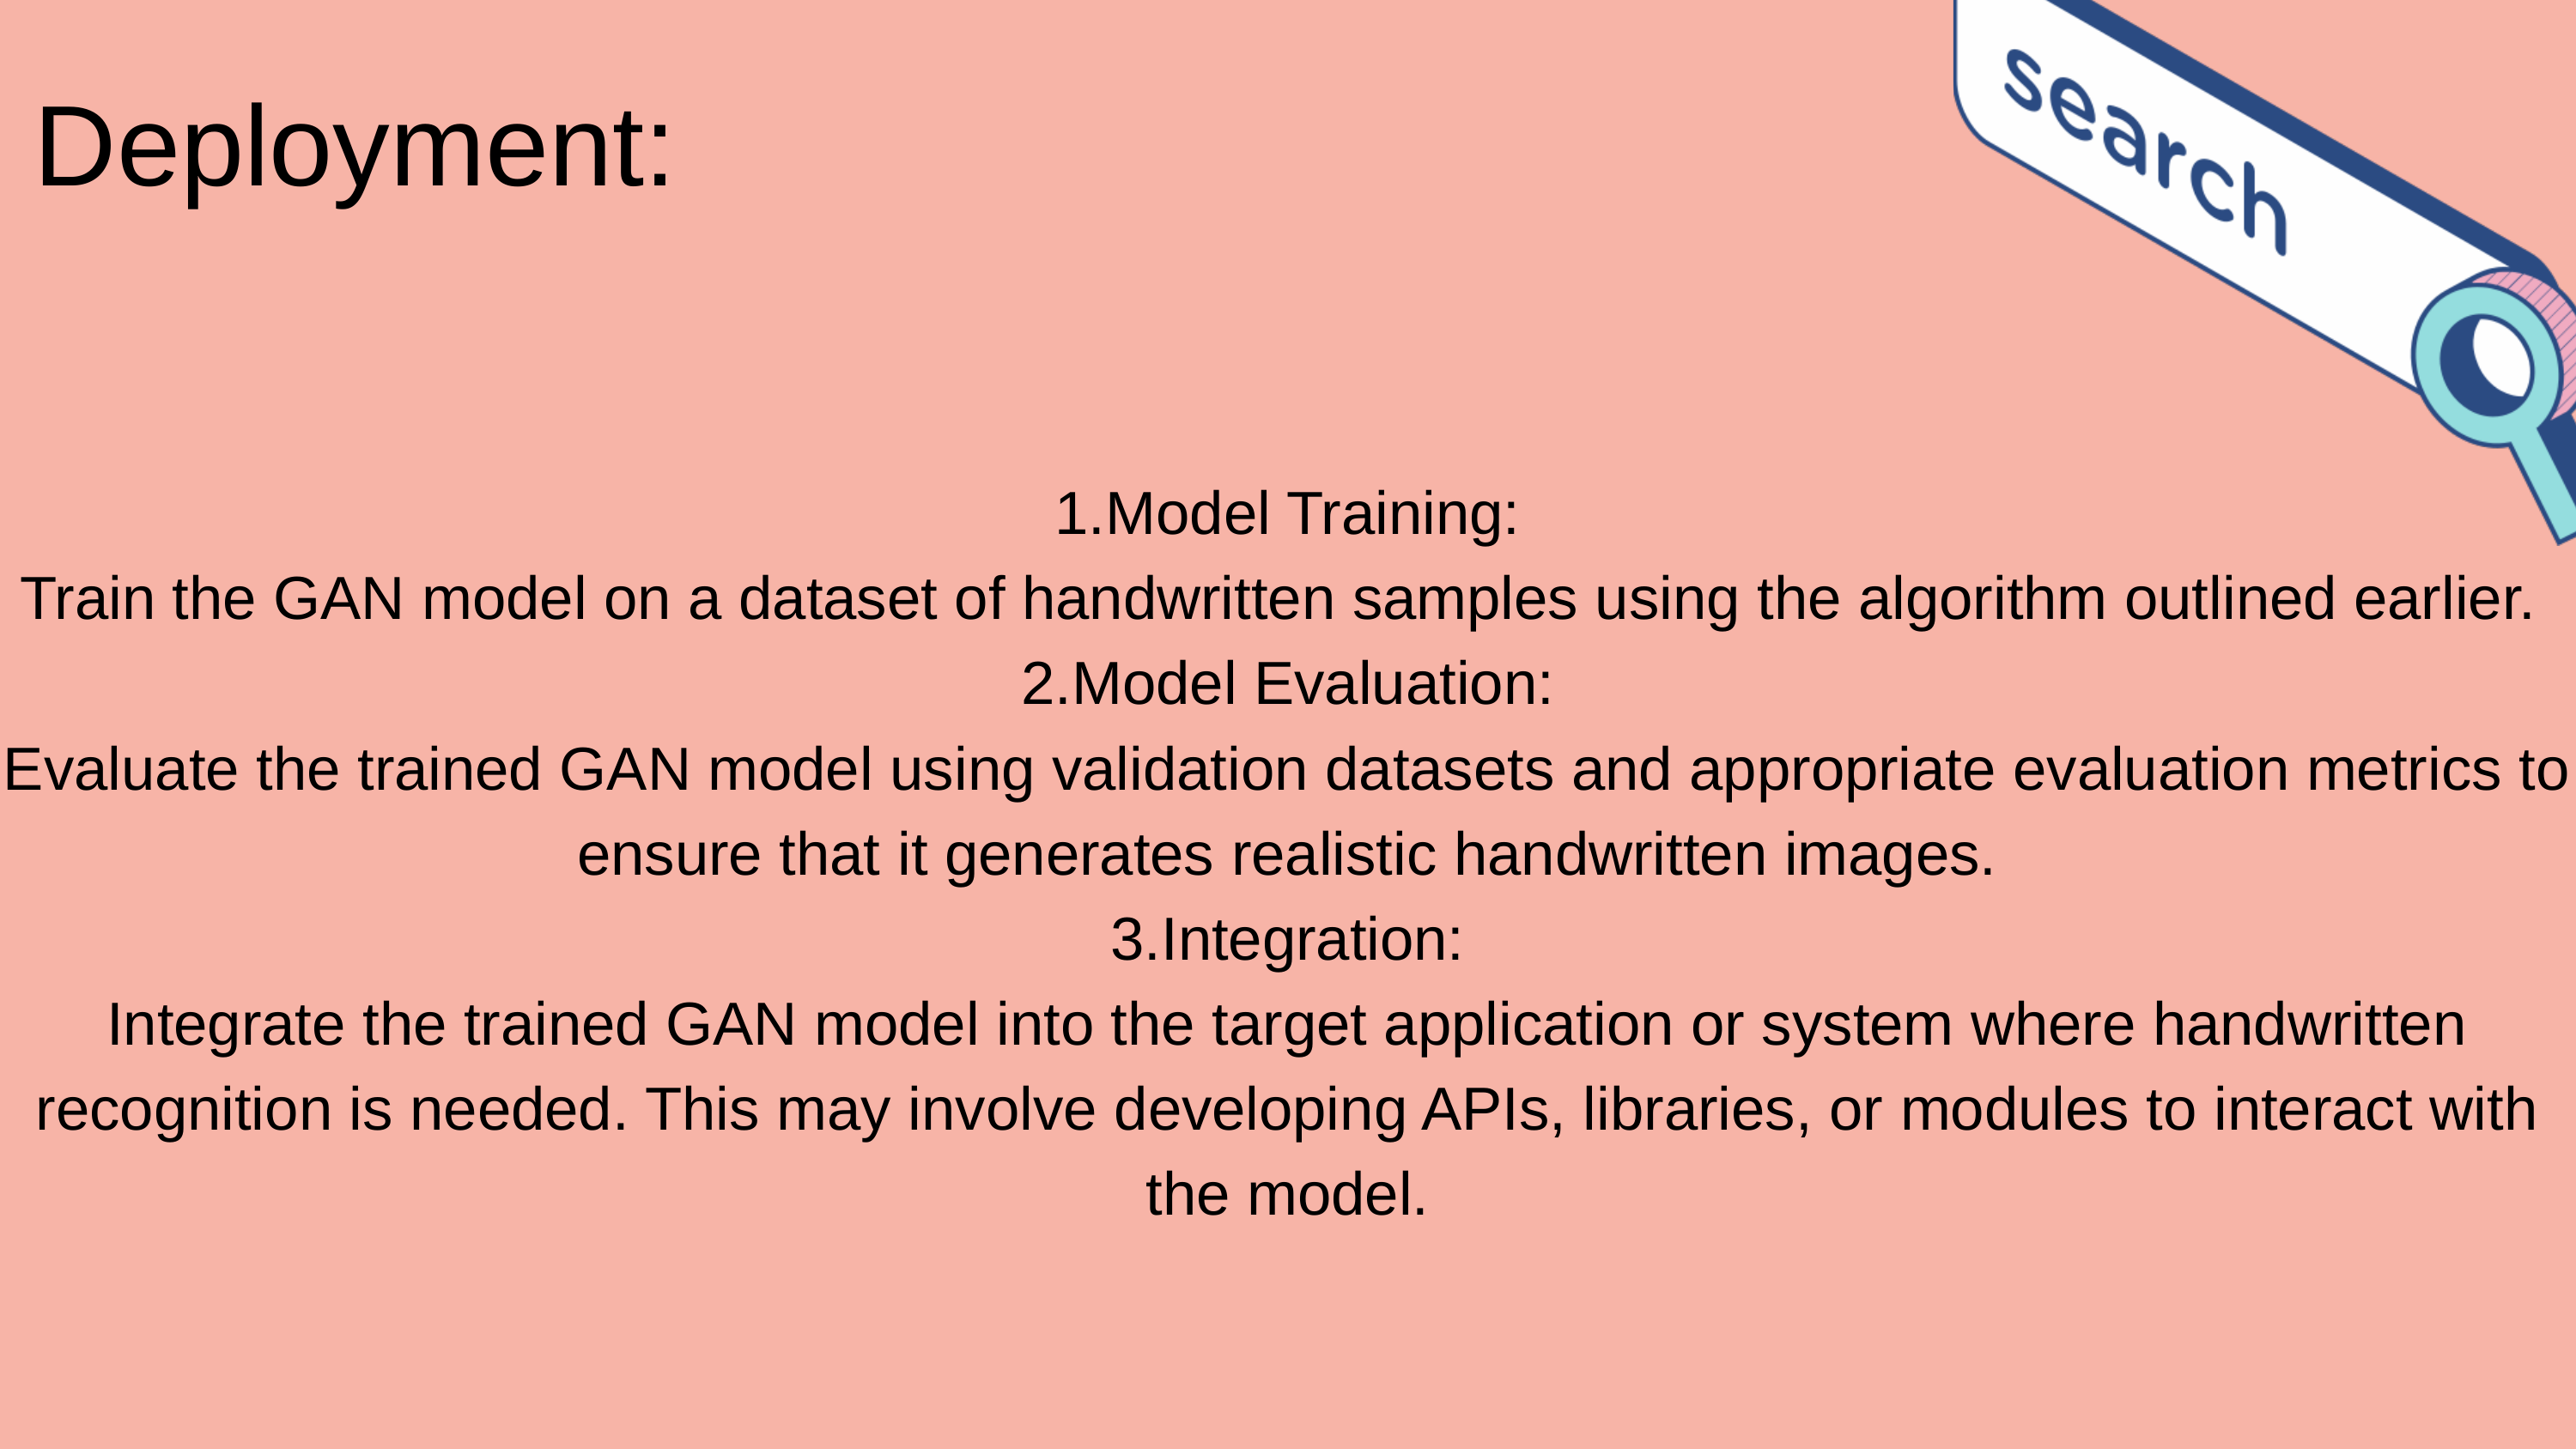

Deployment:
1.Model Training:
Train the GAN model on a dataset of handwritten samples using the algorithm outlined earlier.
2.Model Evaluation:
Evaluate the trained GAN model using validation datasets and appropriate evaluation metrics to ensure that it generates realistic handwritten images.
3.Integration:
Integrate the trained GAN model into the target application or system where handwritten recognition is needed. This may involve developing APIs, libraries, or modules to interact with the model.